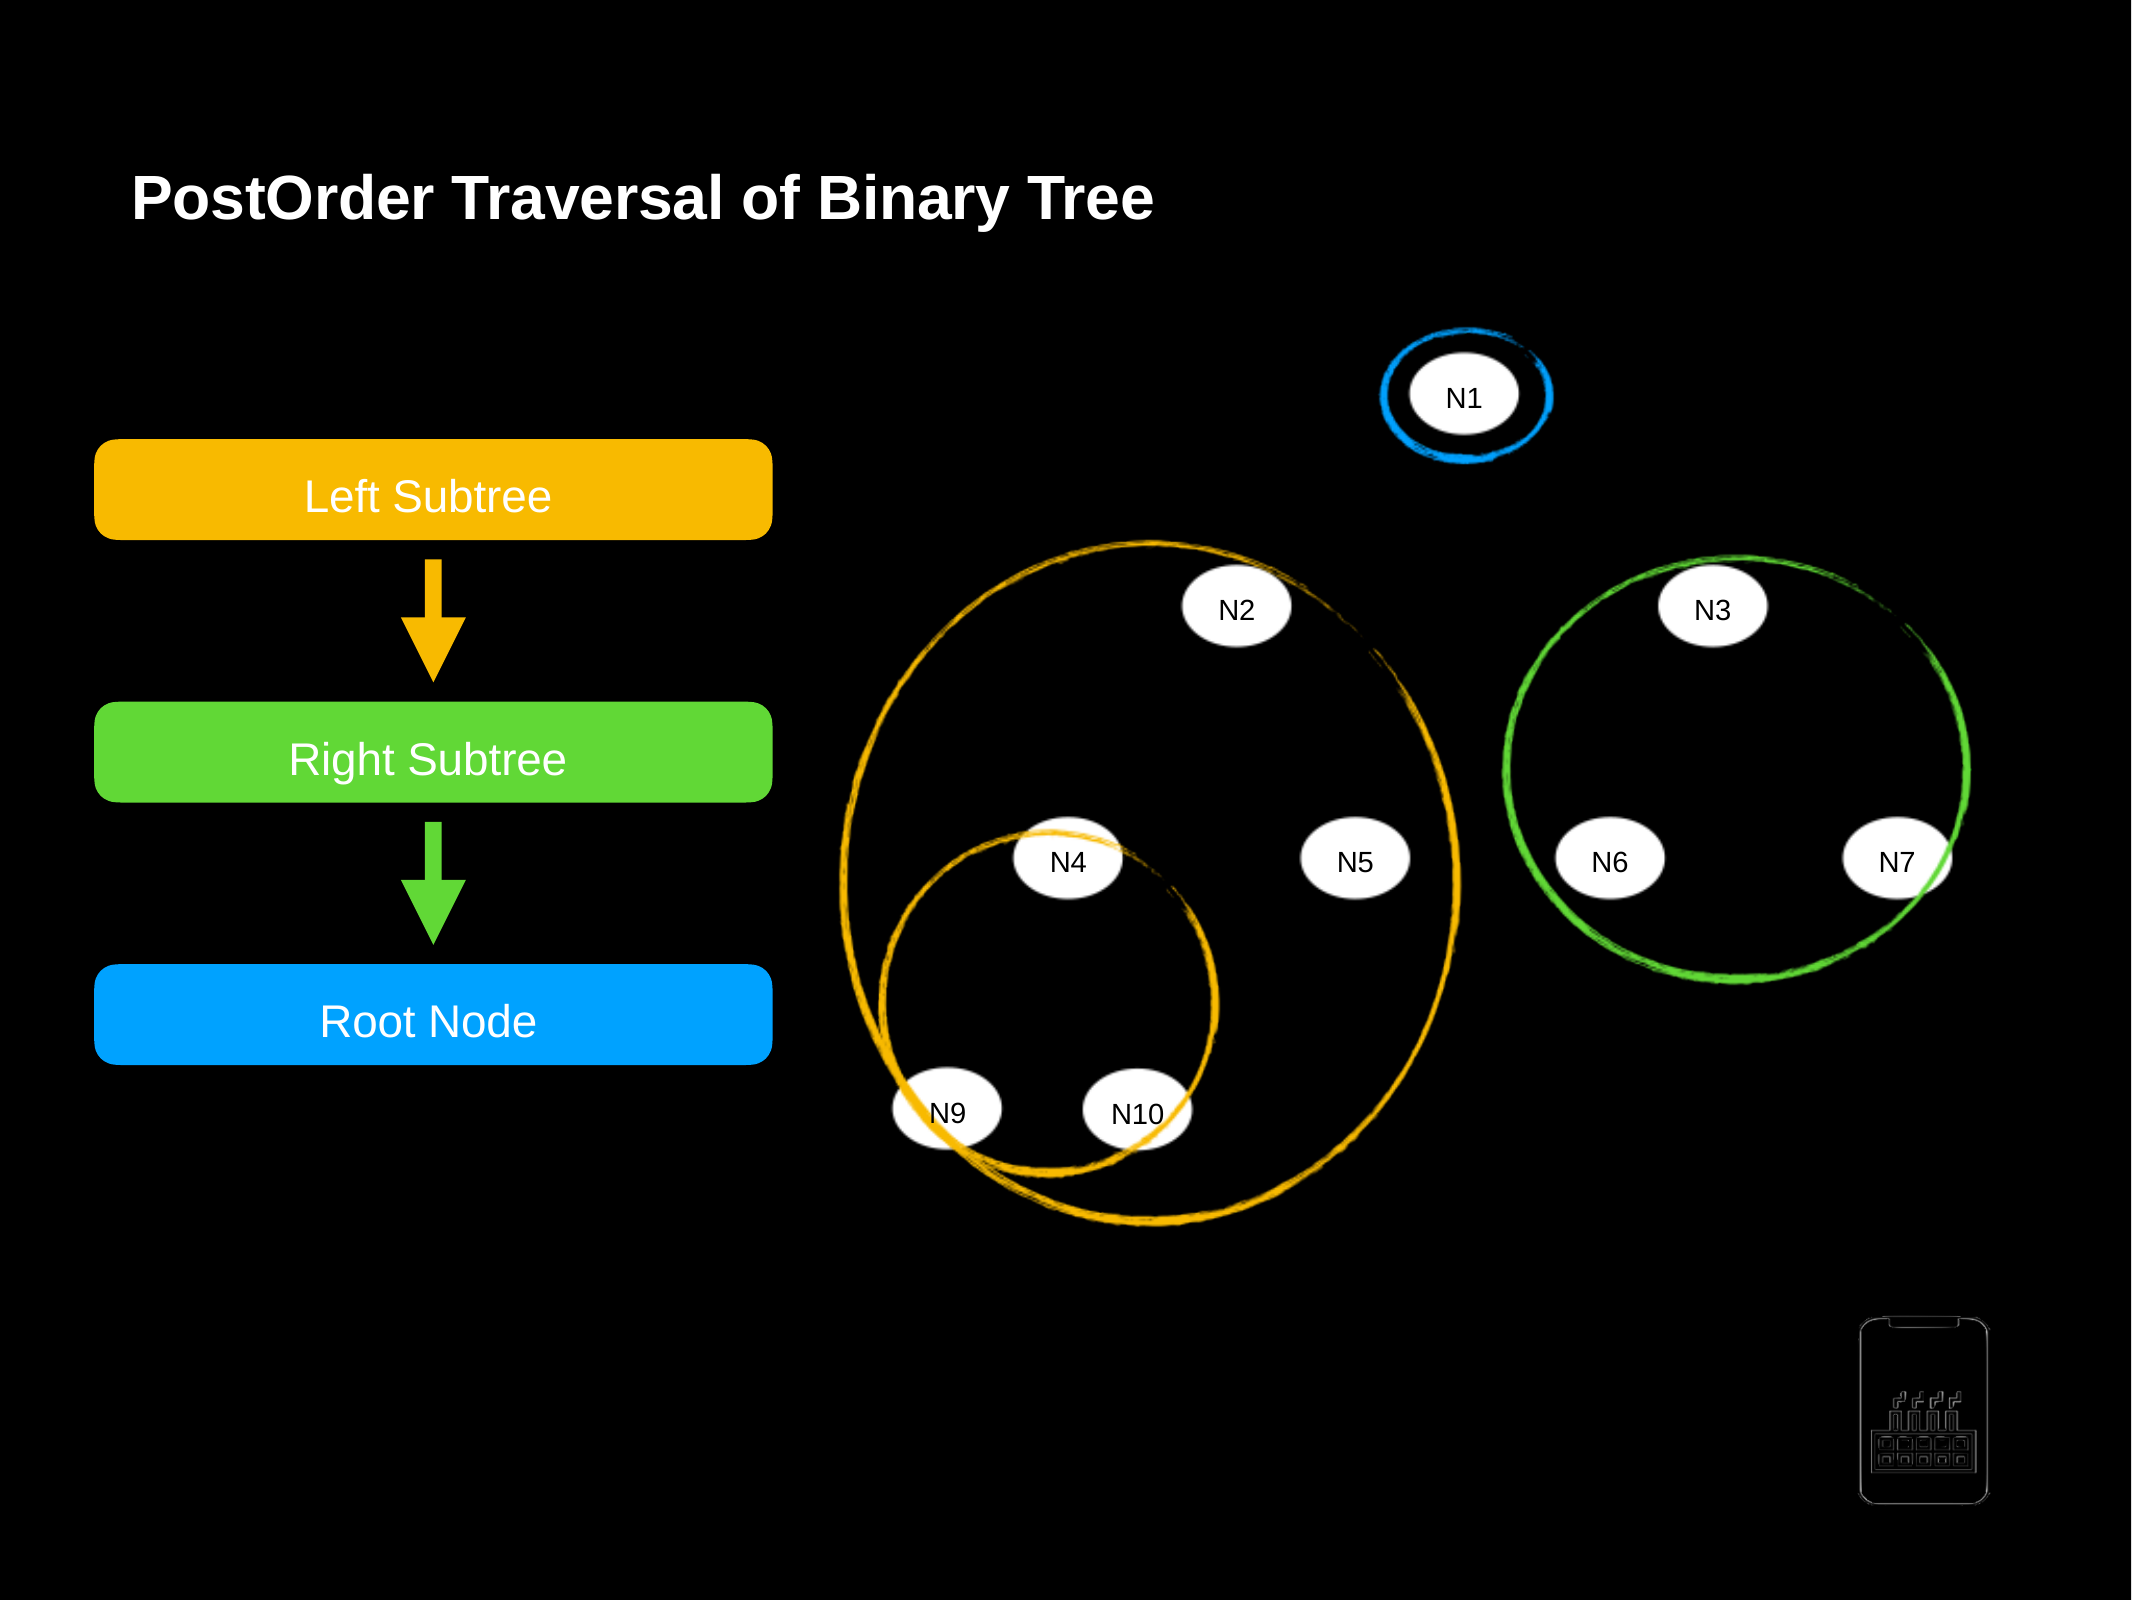

PostOrder Traversal of Binary Tree

N1

Left Subtree
N2
N3
Right Subtree
N6
N7
N4
N5
Root Node
N9
N10

N9
N10
N4
N5
N2

AppMillers
www.appmillers.com